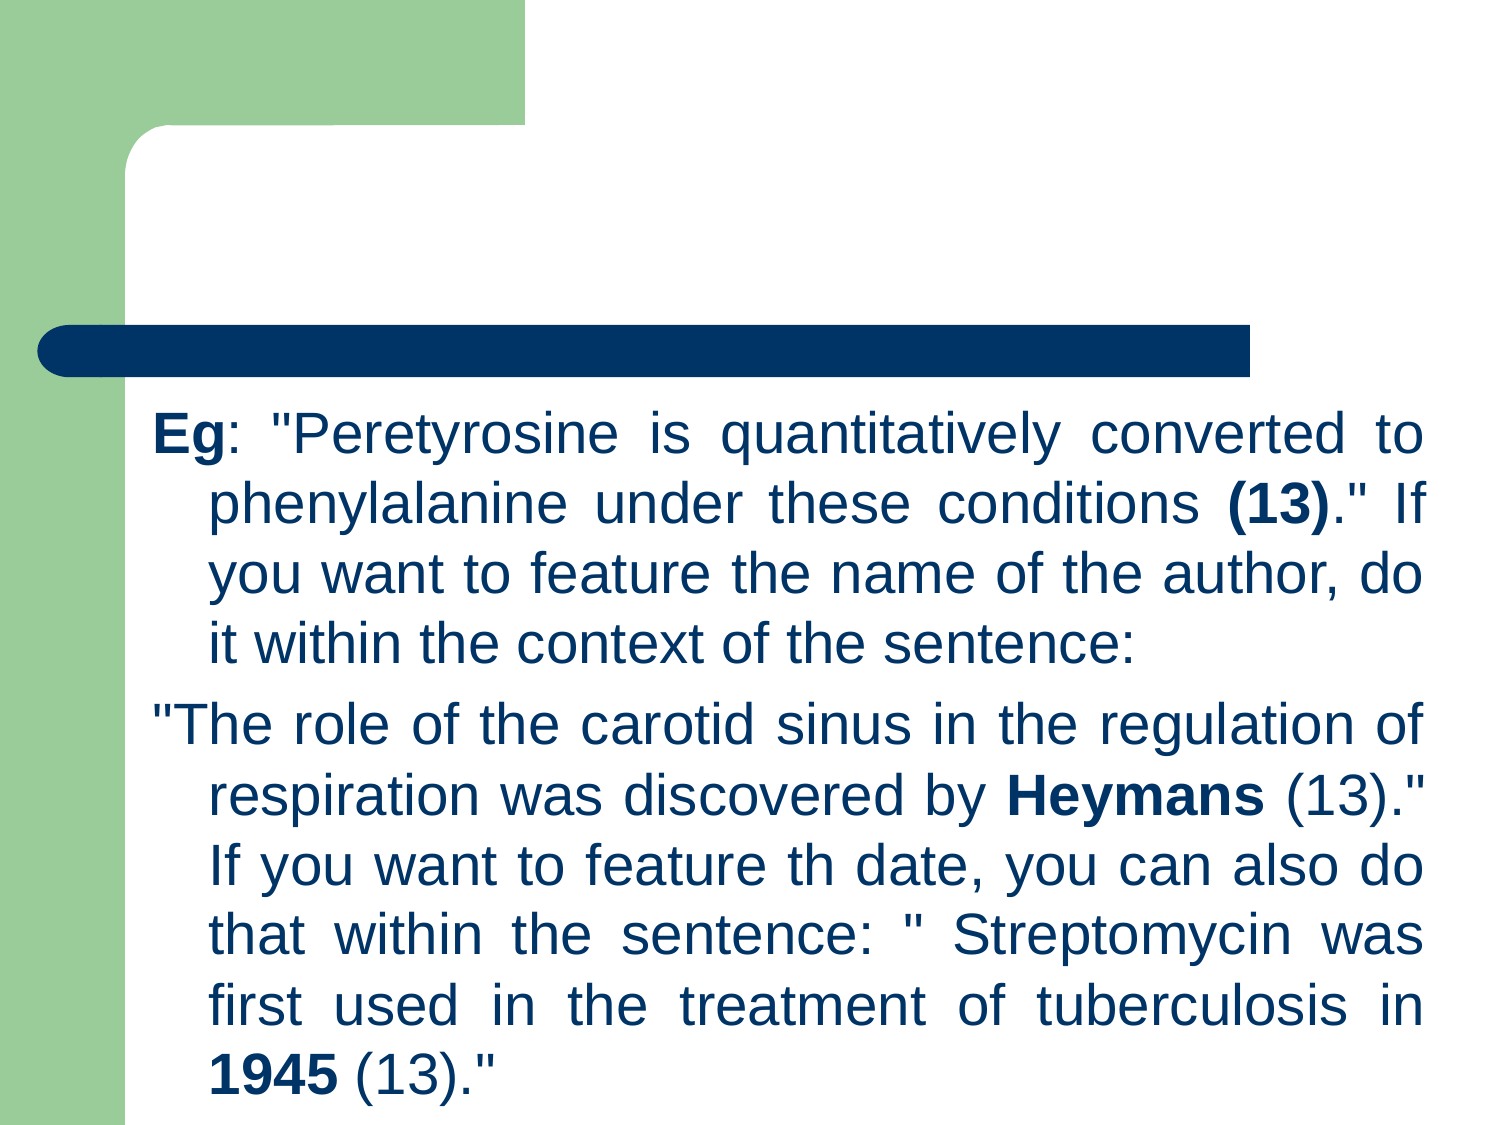

#
Eg: "Peretyrosine is quantitatively converted to phenylalanine under these conditions (13)." If you want to feature the name of the author, do it within the context of the sentence:
"The role of the carotid sinus in the regulation of respiration was discovered by Heymans (13)." If you want to feature th date, you can also do that within the sentence: " Streptomycin was first used in the treatment of tuberculosis in 1945 (13)."